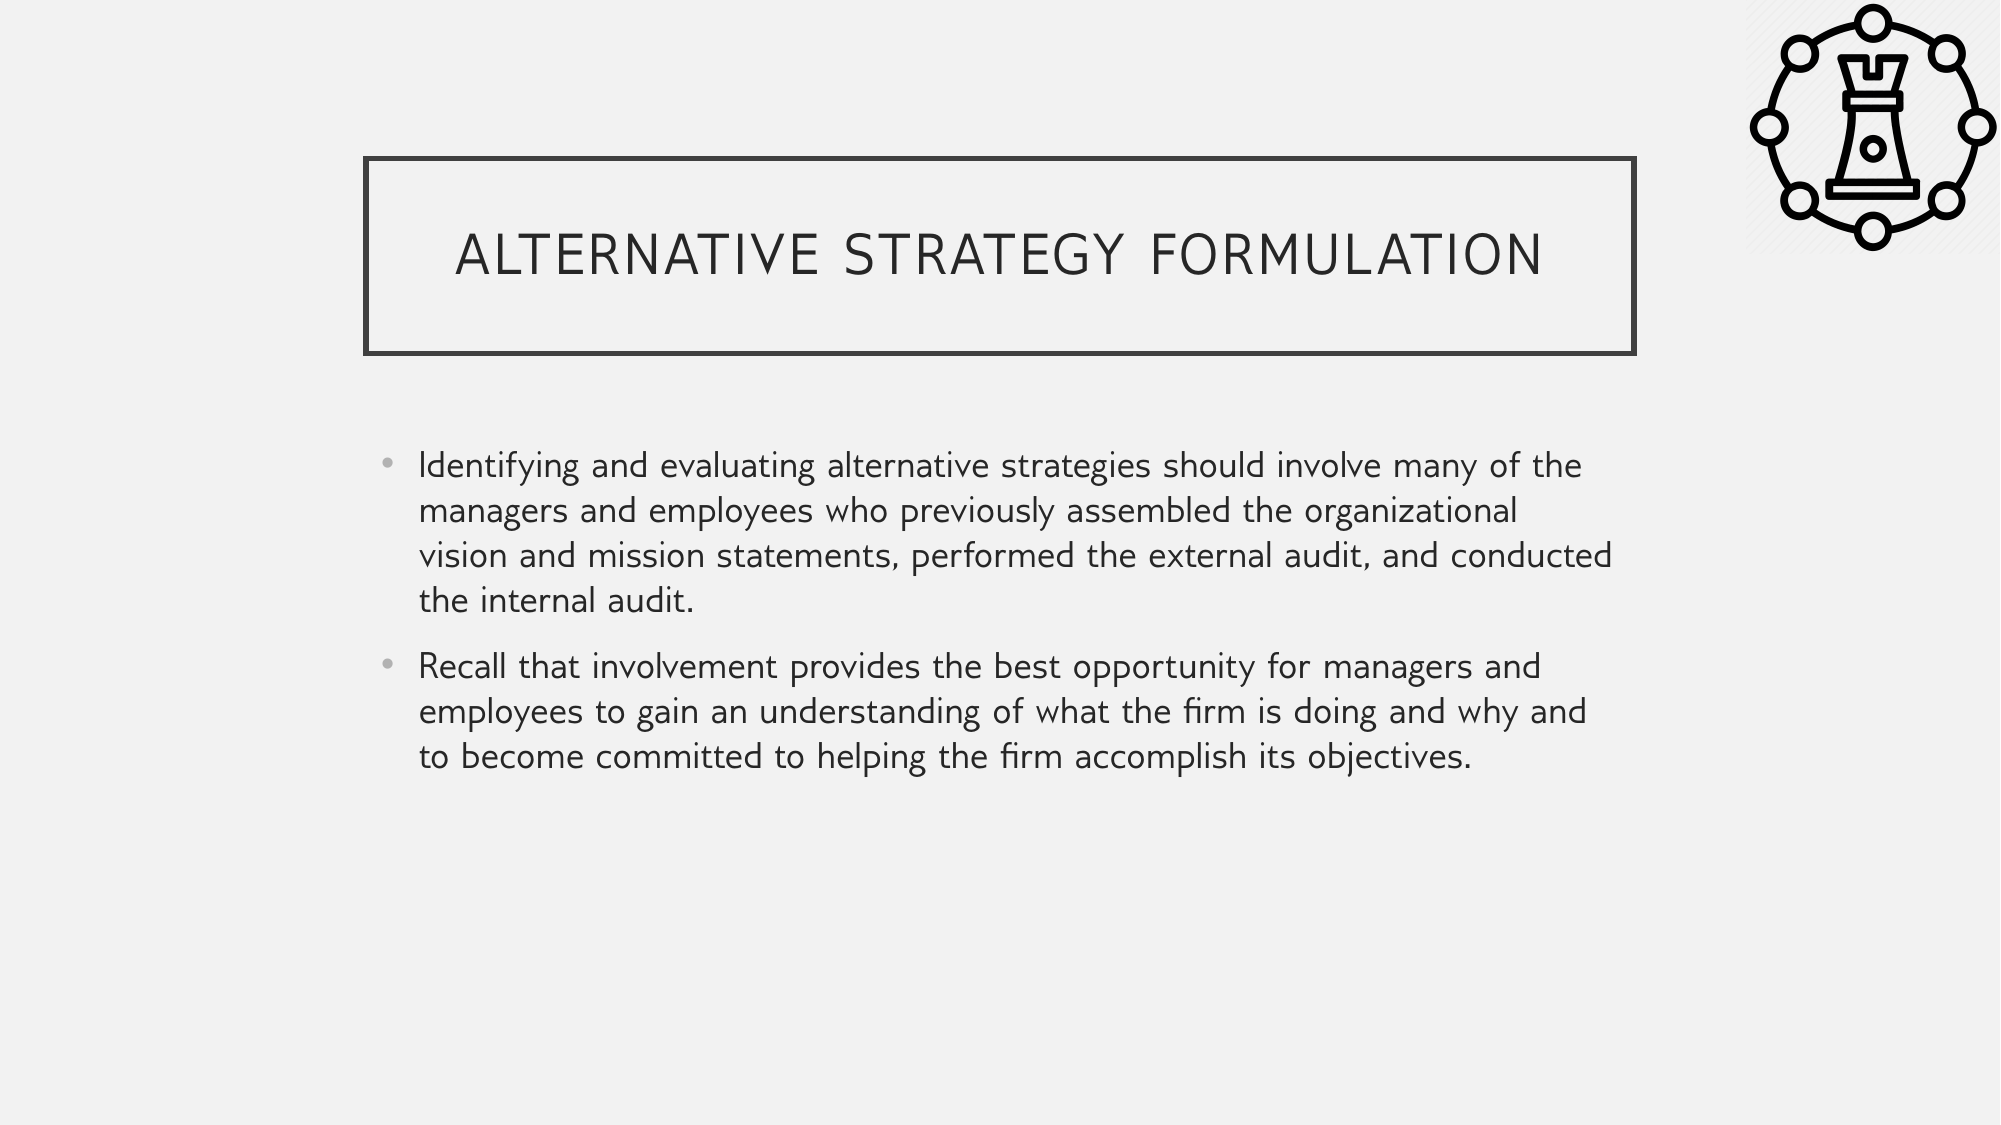

# Alternative strategy formulation
Identifying and evaluating alternative strategies should involve many of the managers and employees who previously assembled the organizational vision and mission statements, performed the external audit, and conducted the internal audit.
Recall that involvement provides the best opportunity for managers and employees to gain an understanding of what the firm is doing and why and to become committed to helping the firm accomplish its objectives.